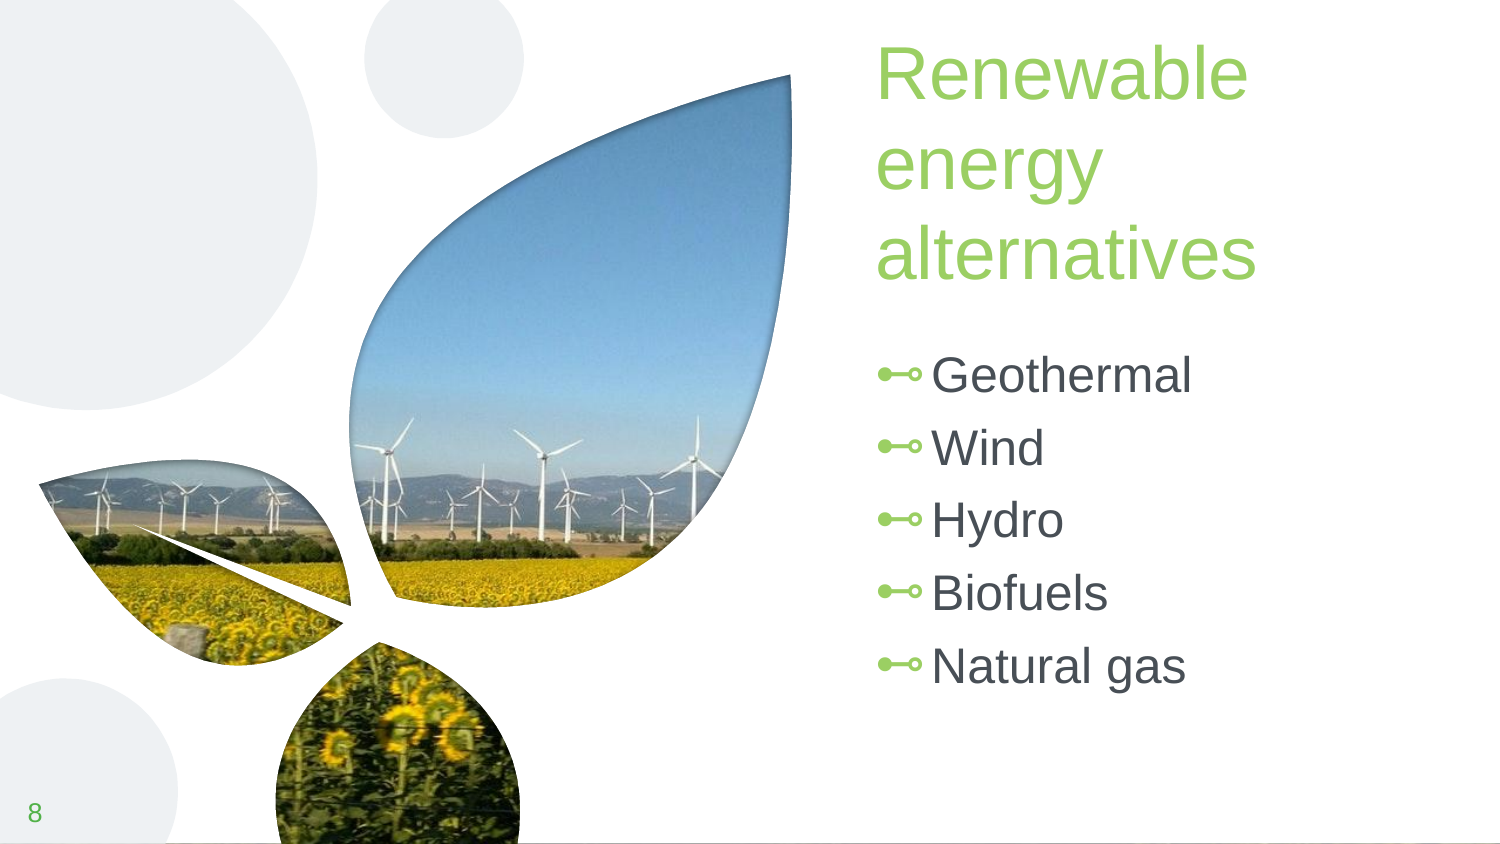

# Renewable energy alternatives
Geothermal
Wind
Hydro
Biofuels
Natural gas
8